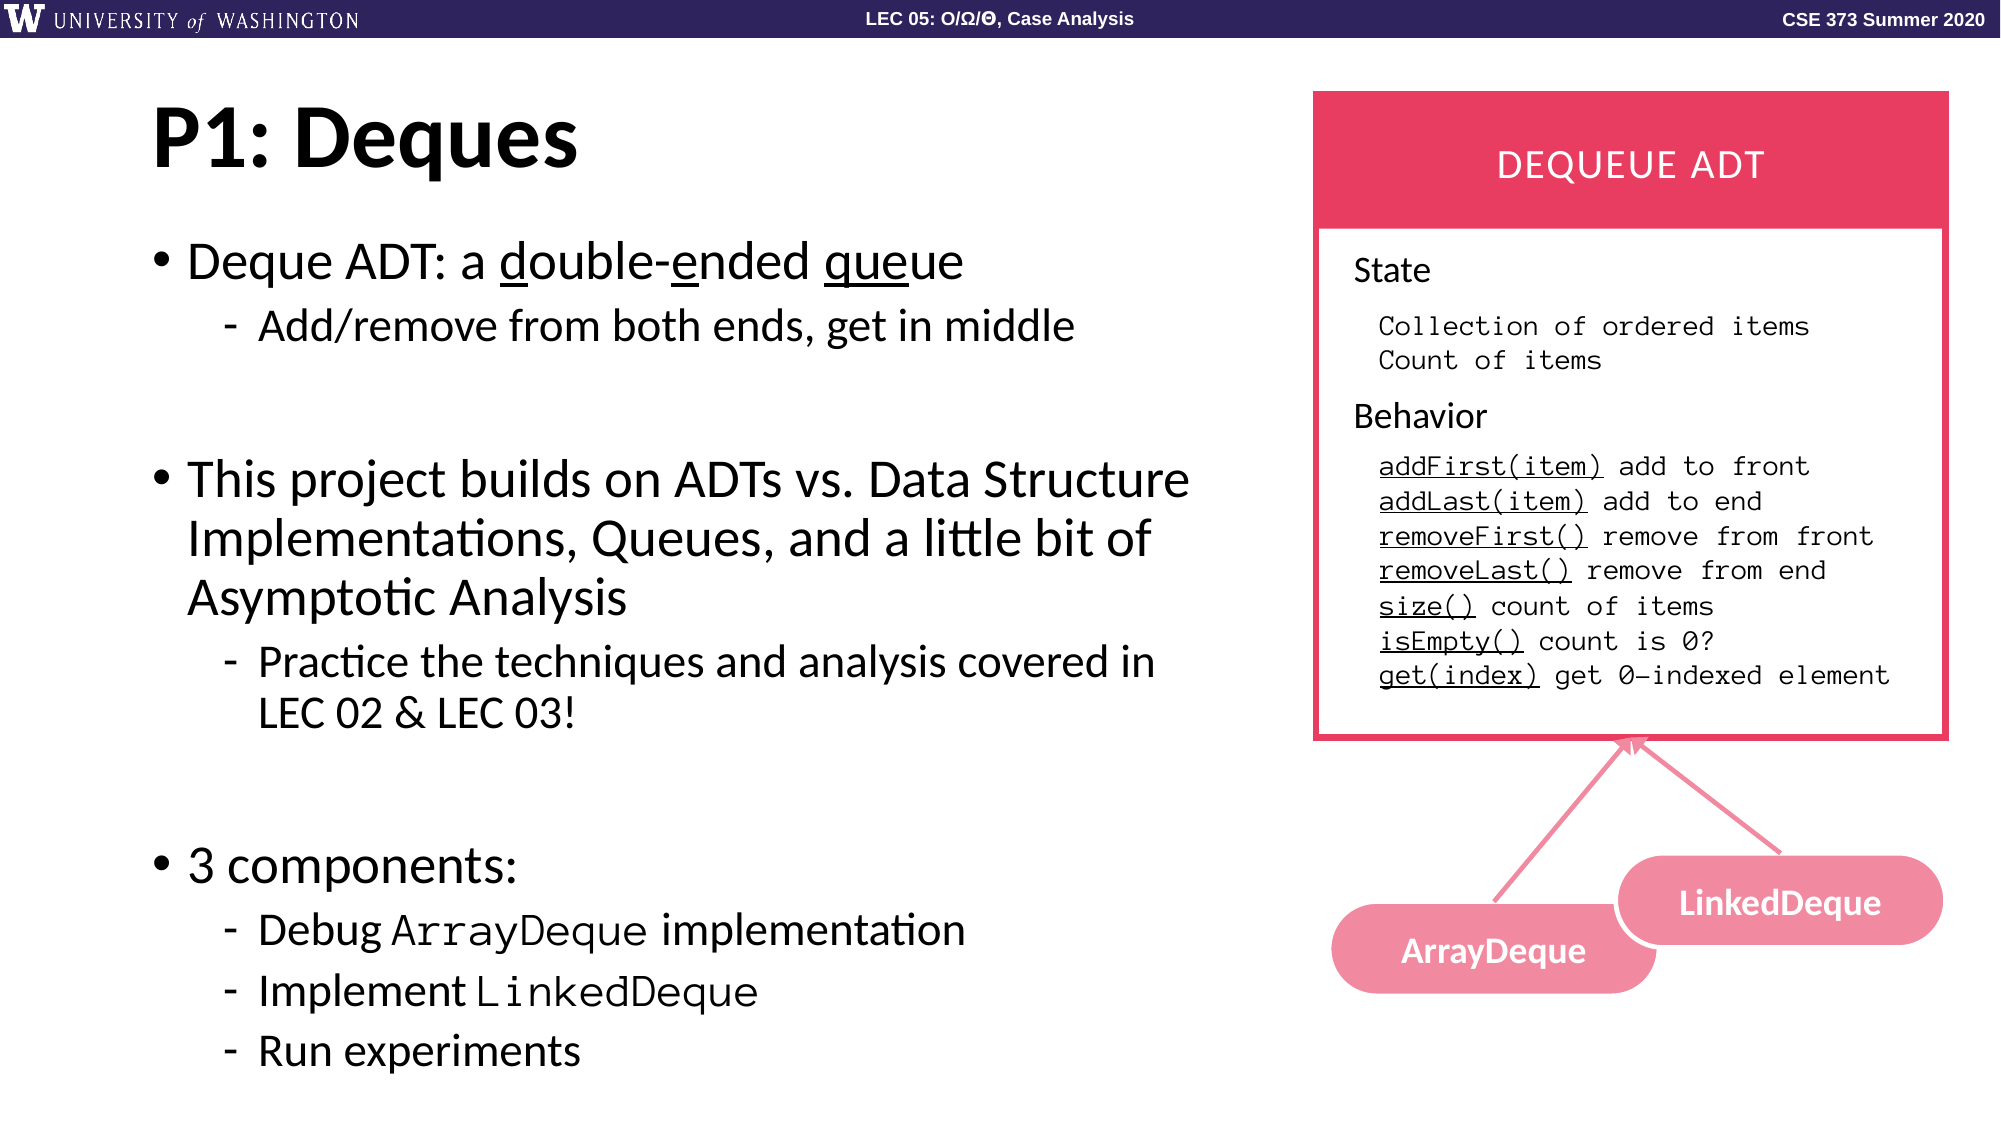

# P1: Deques
DEQUEUE ADT

State
Collection of ordered items
Count of items
Behavior
addFirst(item) add to front
addLast(item) add to end
removeFirst() remove from front
removeLast() remove from end
size() count of items
isEmpty() count is 0?
get(index) get 0-indexed element
Deque ADT: a double-ended queue
Add/remove from both ends, get in middle

This project builds on ADTs vs. Data Structure Implementations, Queues, and a little bit of Asymptotic Analysis
Practice the techniques and analysis covered in LEC 02 & LEC 03!

3 components:
Debug ArrayDeque implementation
Implement LinkedDeque
Run experiments
LinkedDeque
ArrayDeque